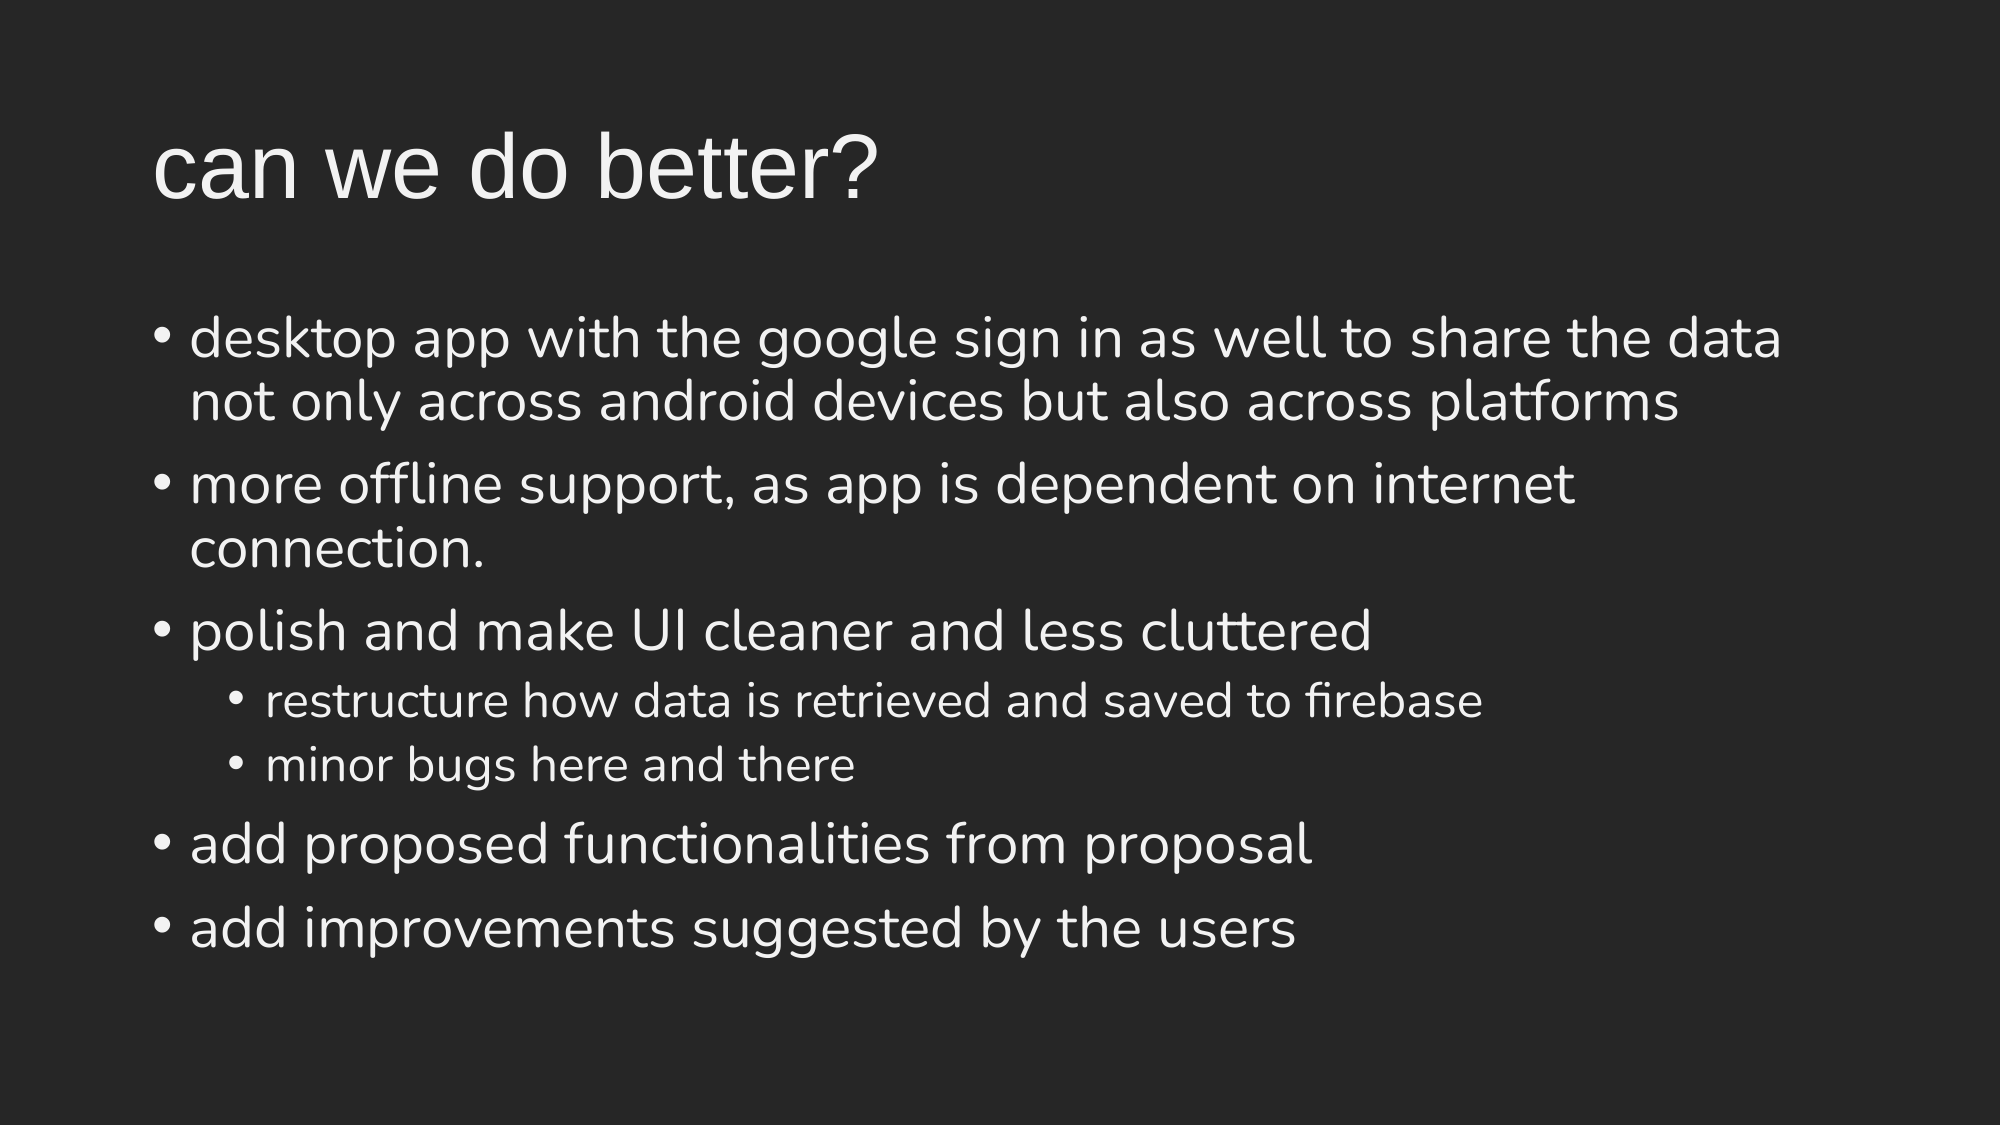

# can we do better?
desktop app with the google sign in as well to share the data not only across android devices but also across platforms
more offline support, as app is dependent on internet connection.
polish and make UI cleaner and less cluttered
restructure how data is retrieved and saved to firebase
minor bugs here and there
add proposed functionalities from proposal
add improvements suggested by the users